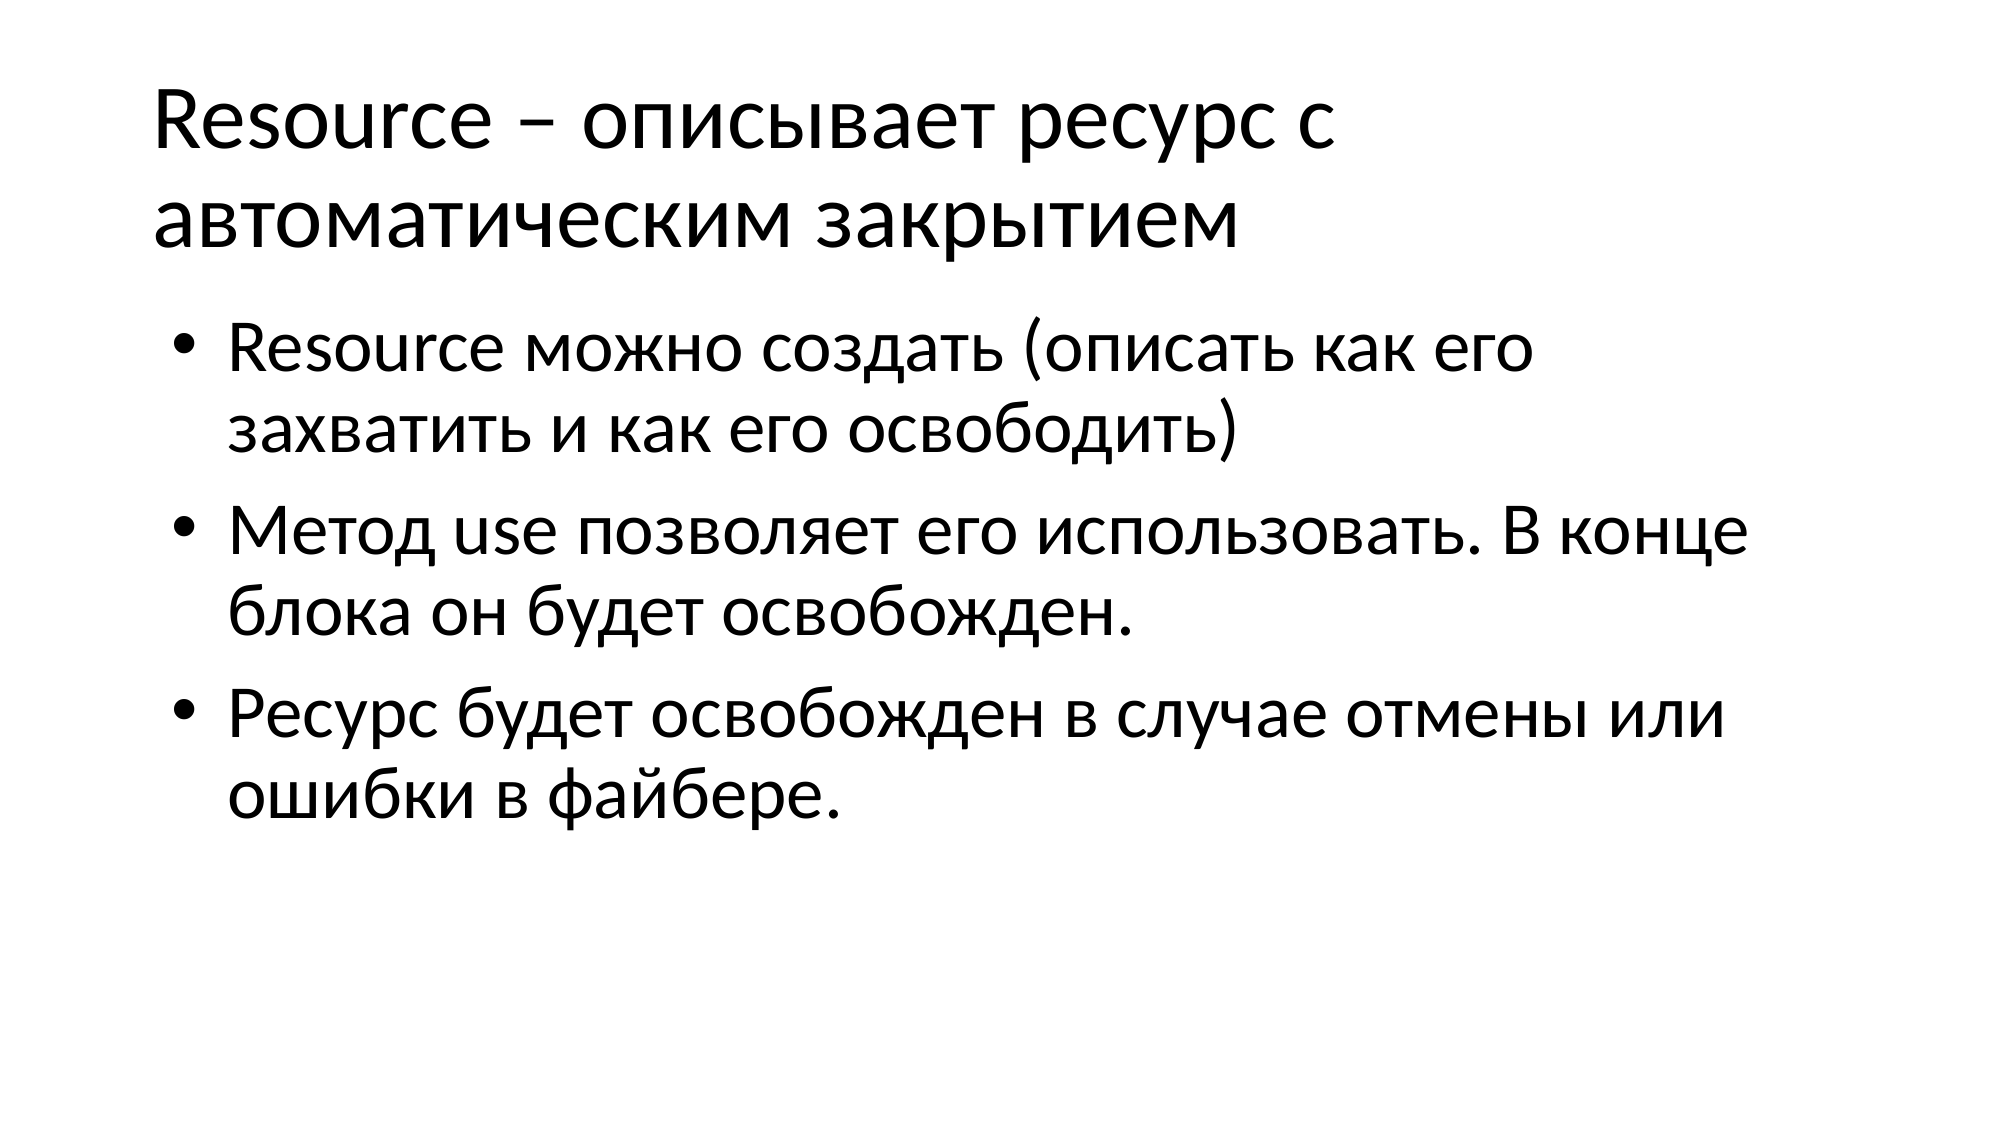

# Resource – описывает ресурс с автоматическим закрытием
Resource можно создать (описать как его захватить и как его освободить)
Метод use позволяет его использовать. В конце блока он будет освобожден.
Ресурс будет освобожден в случае отмены или ошибки в файбере.